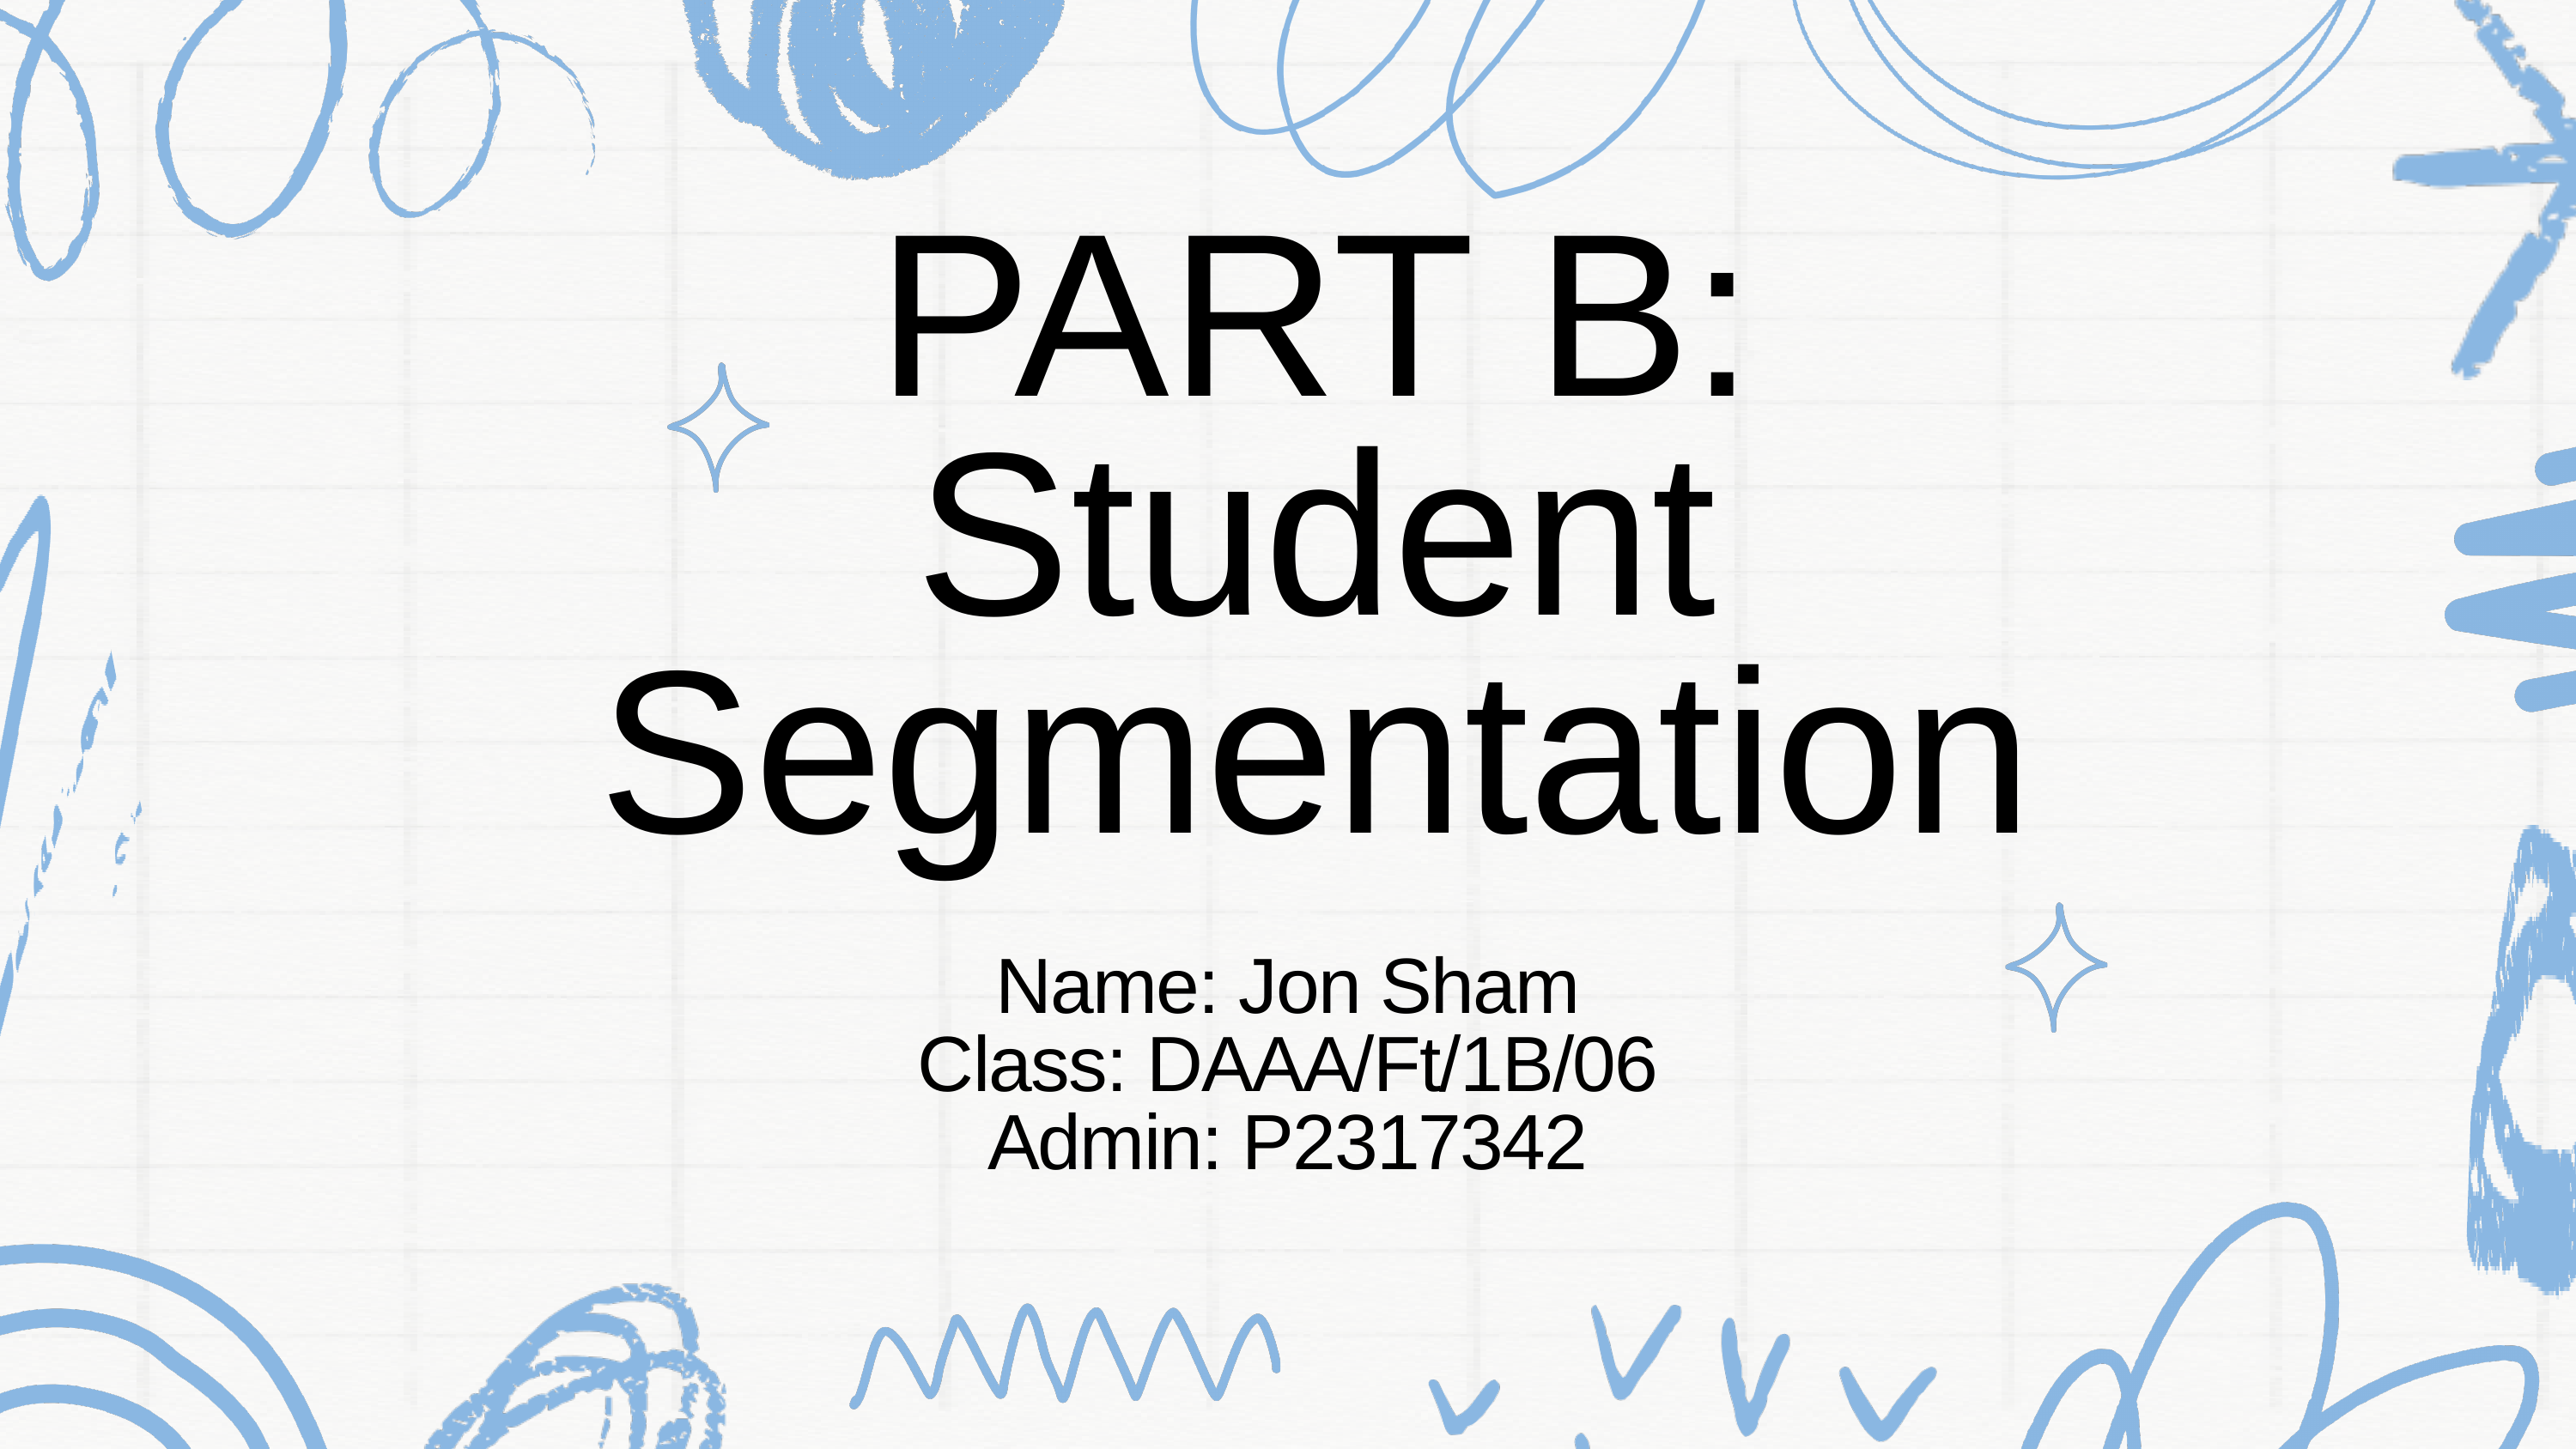

PART B: Student Segmentation

Name: Jon Sham
Class: DAAA/Ft/1B/06
Admin: P2317342